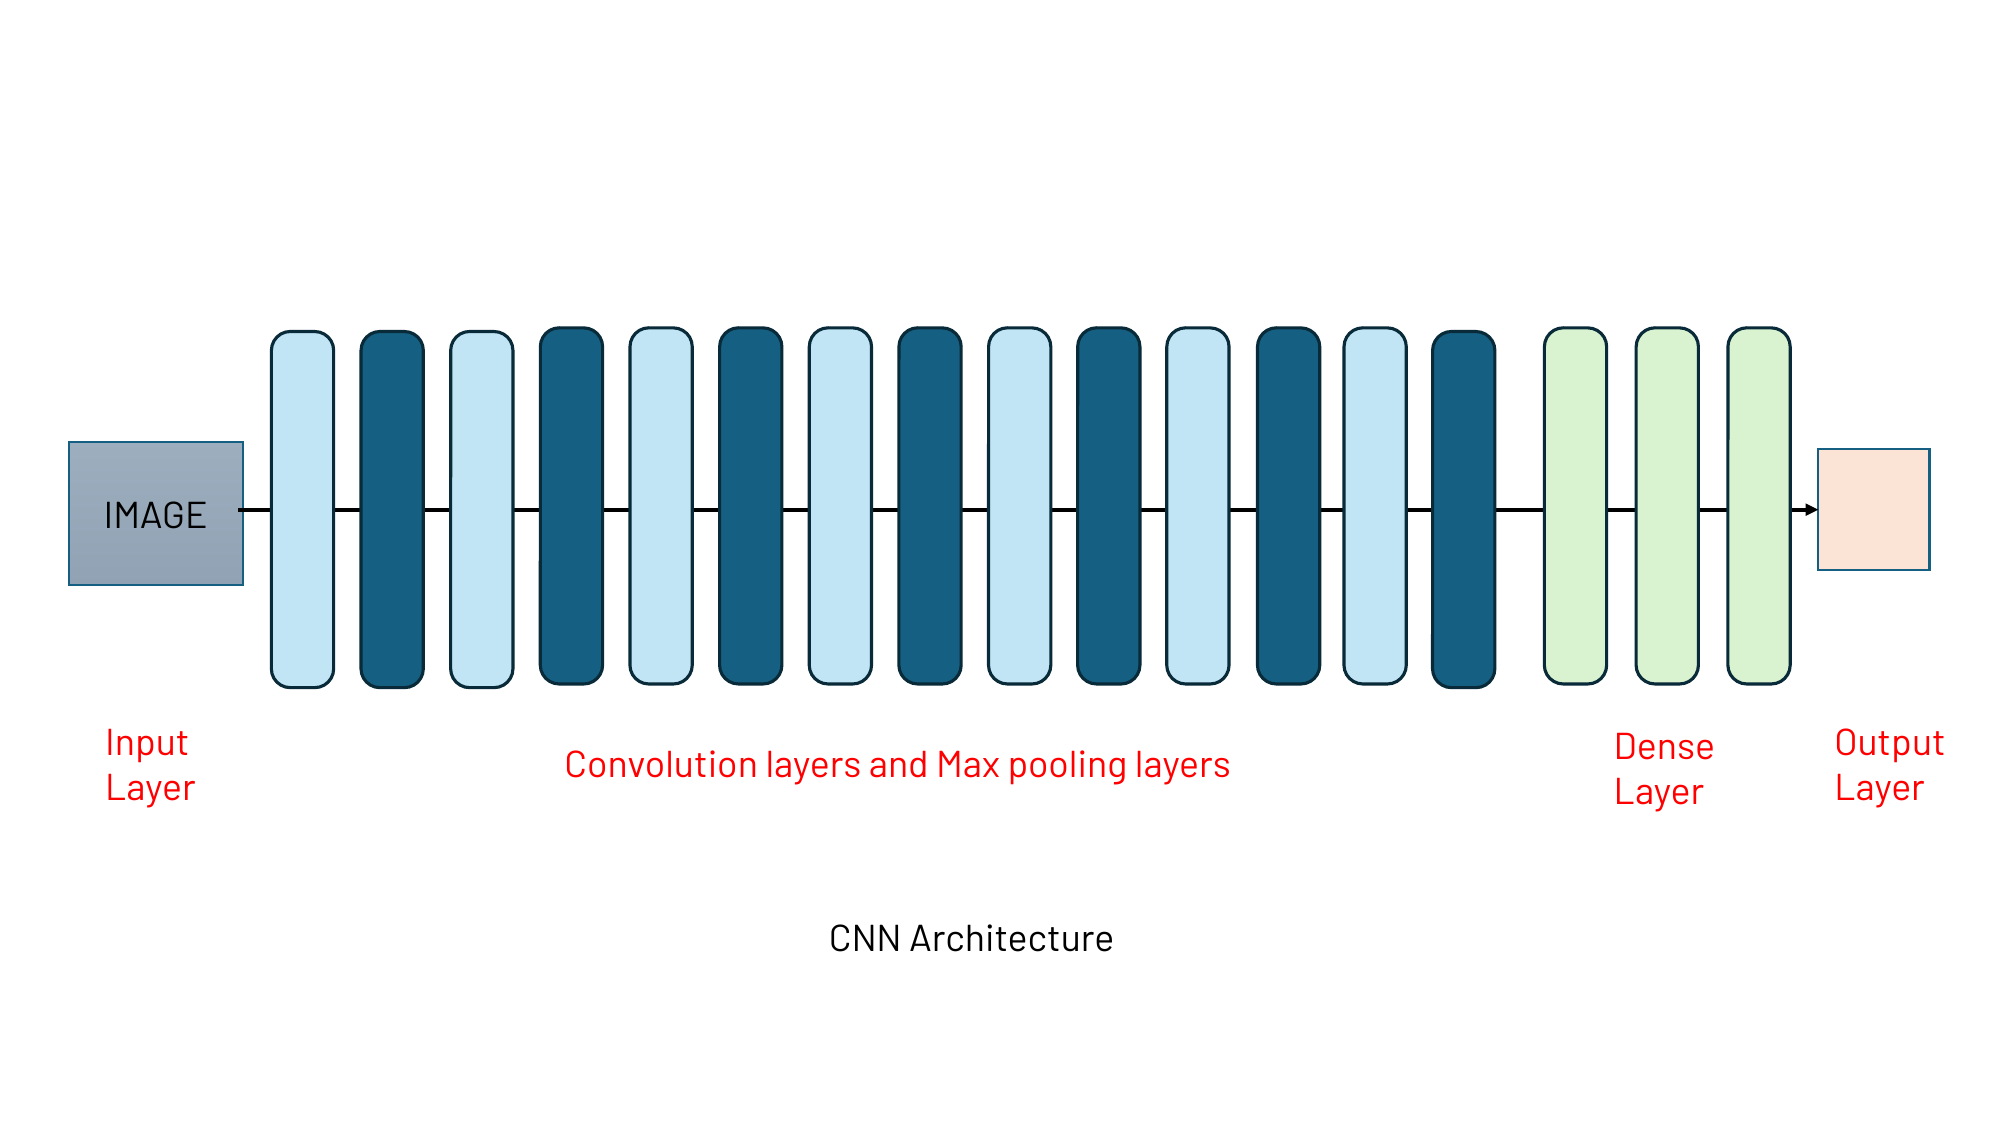

IMAGE

Output
Layer
Input
Layer
Dense
Layer
Convolution layers and Max pooling layers
CNN Architecture